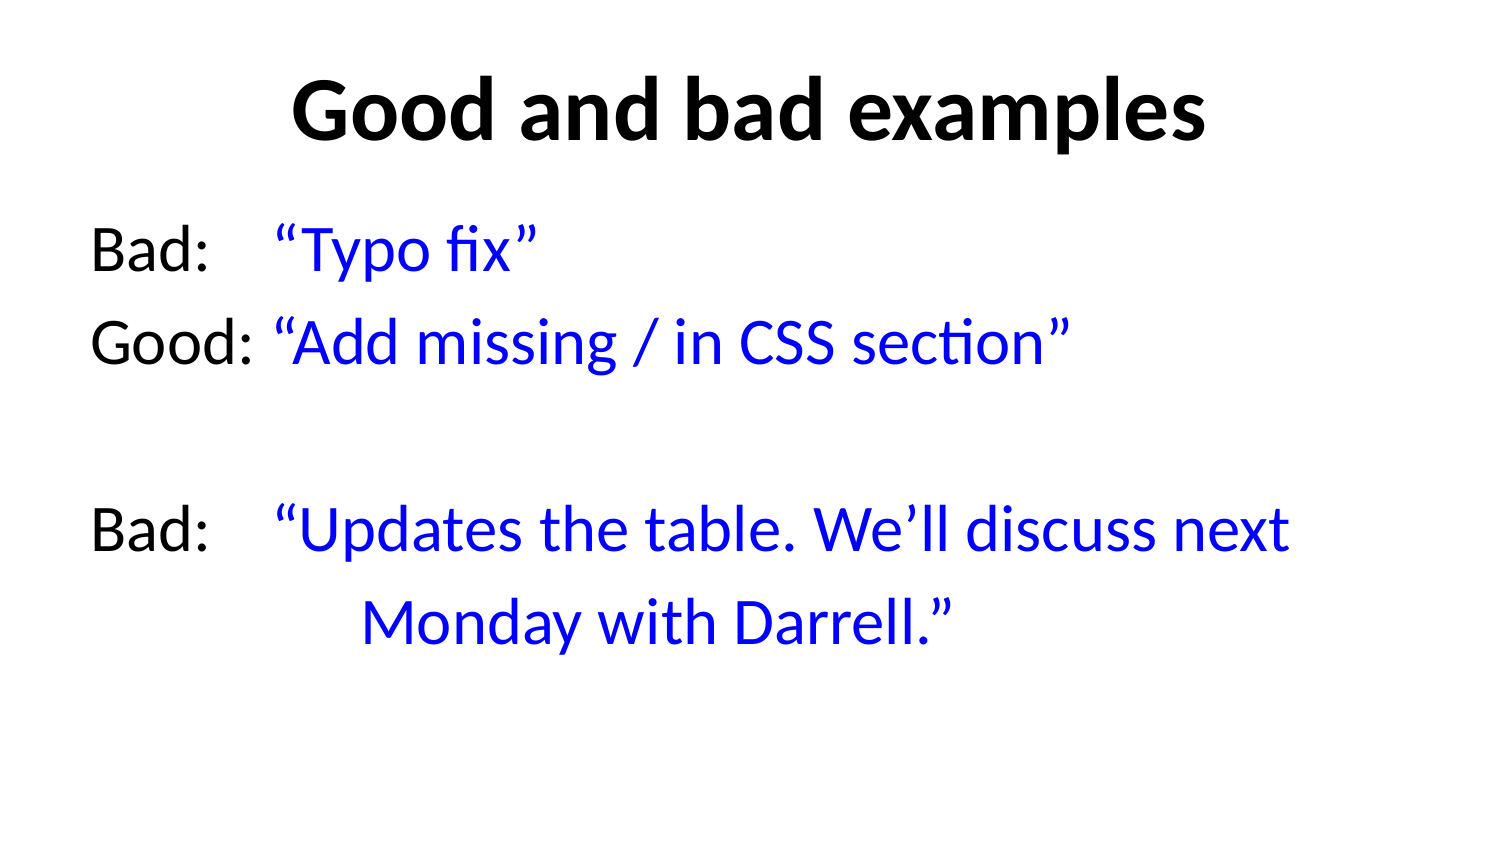

# Good and bad examples
Bad:    “Typo fix”
Good: “Add missing / in CSS section”

Bad:    “Updates the table. We’ll discuss next
                  Monday with Darrell.”